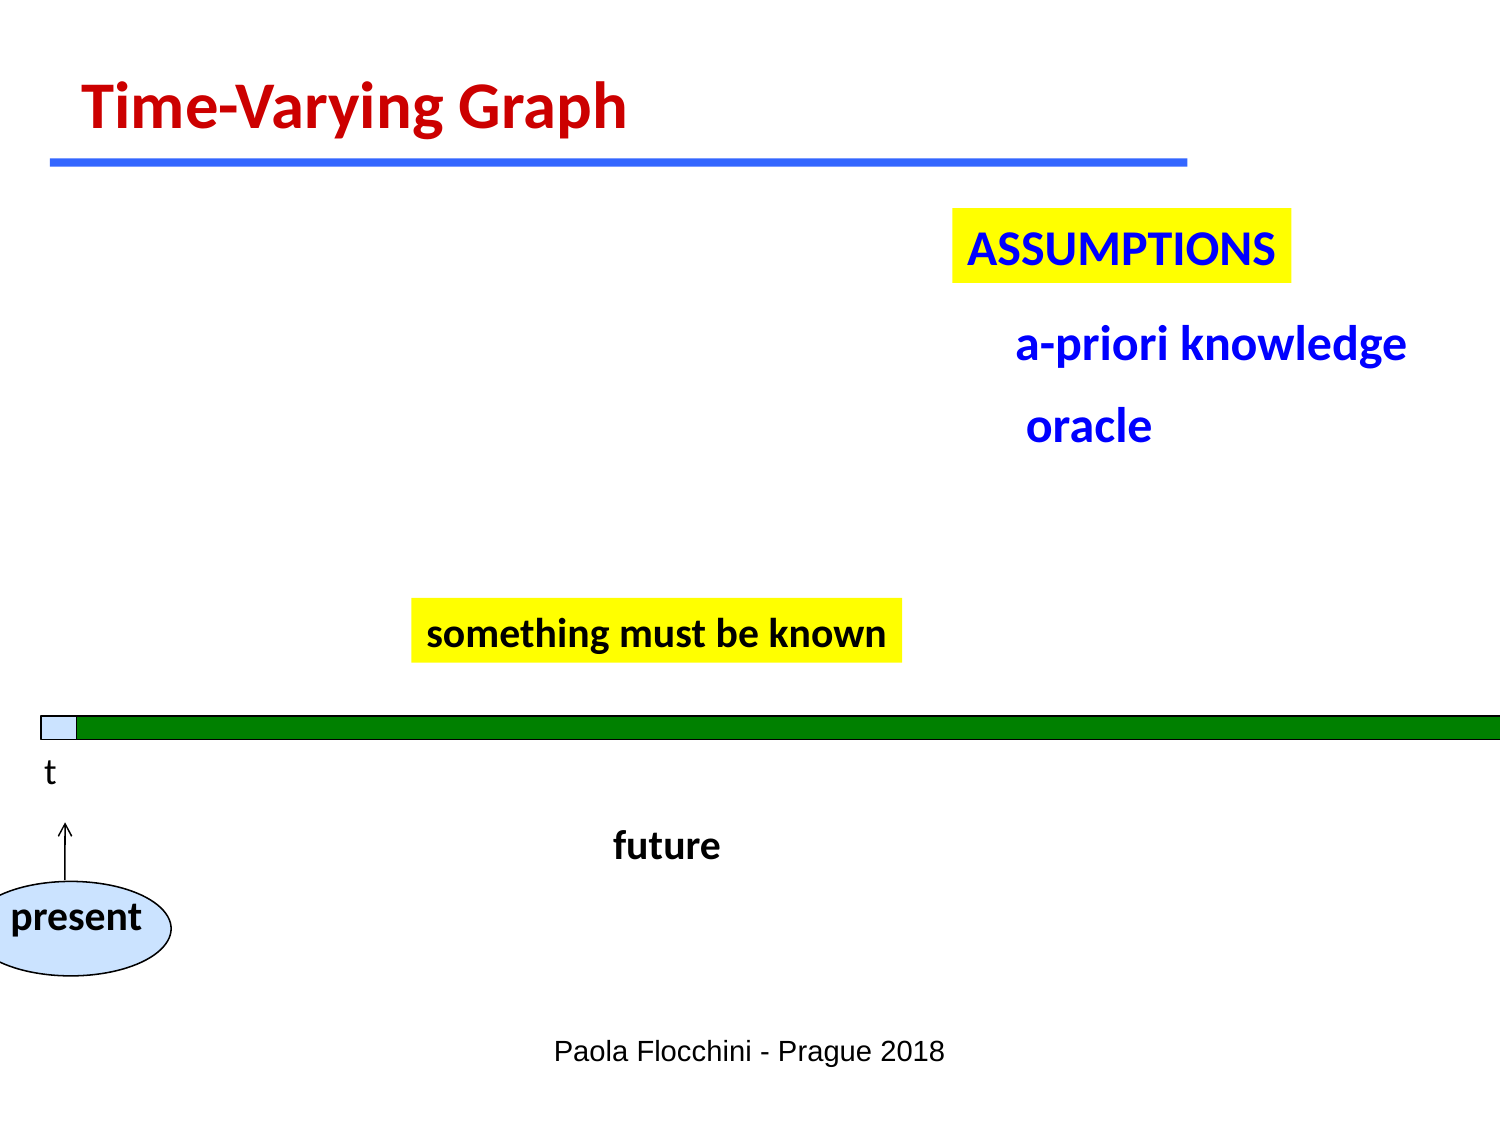

Time-Varying Graph

ASSUMPTIONS
a-priori knowledge
oracle
something must be known

t

future

present
Paola Flocchini - Prague 2018